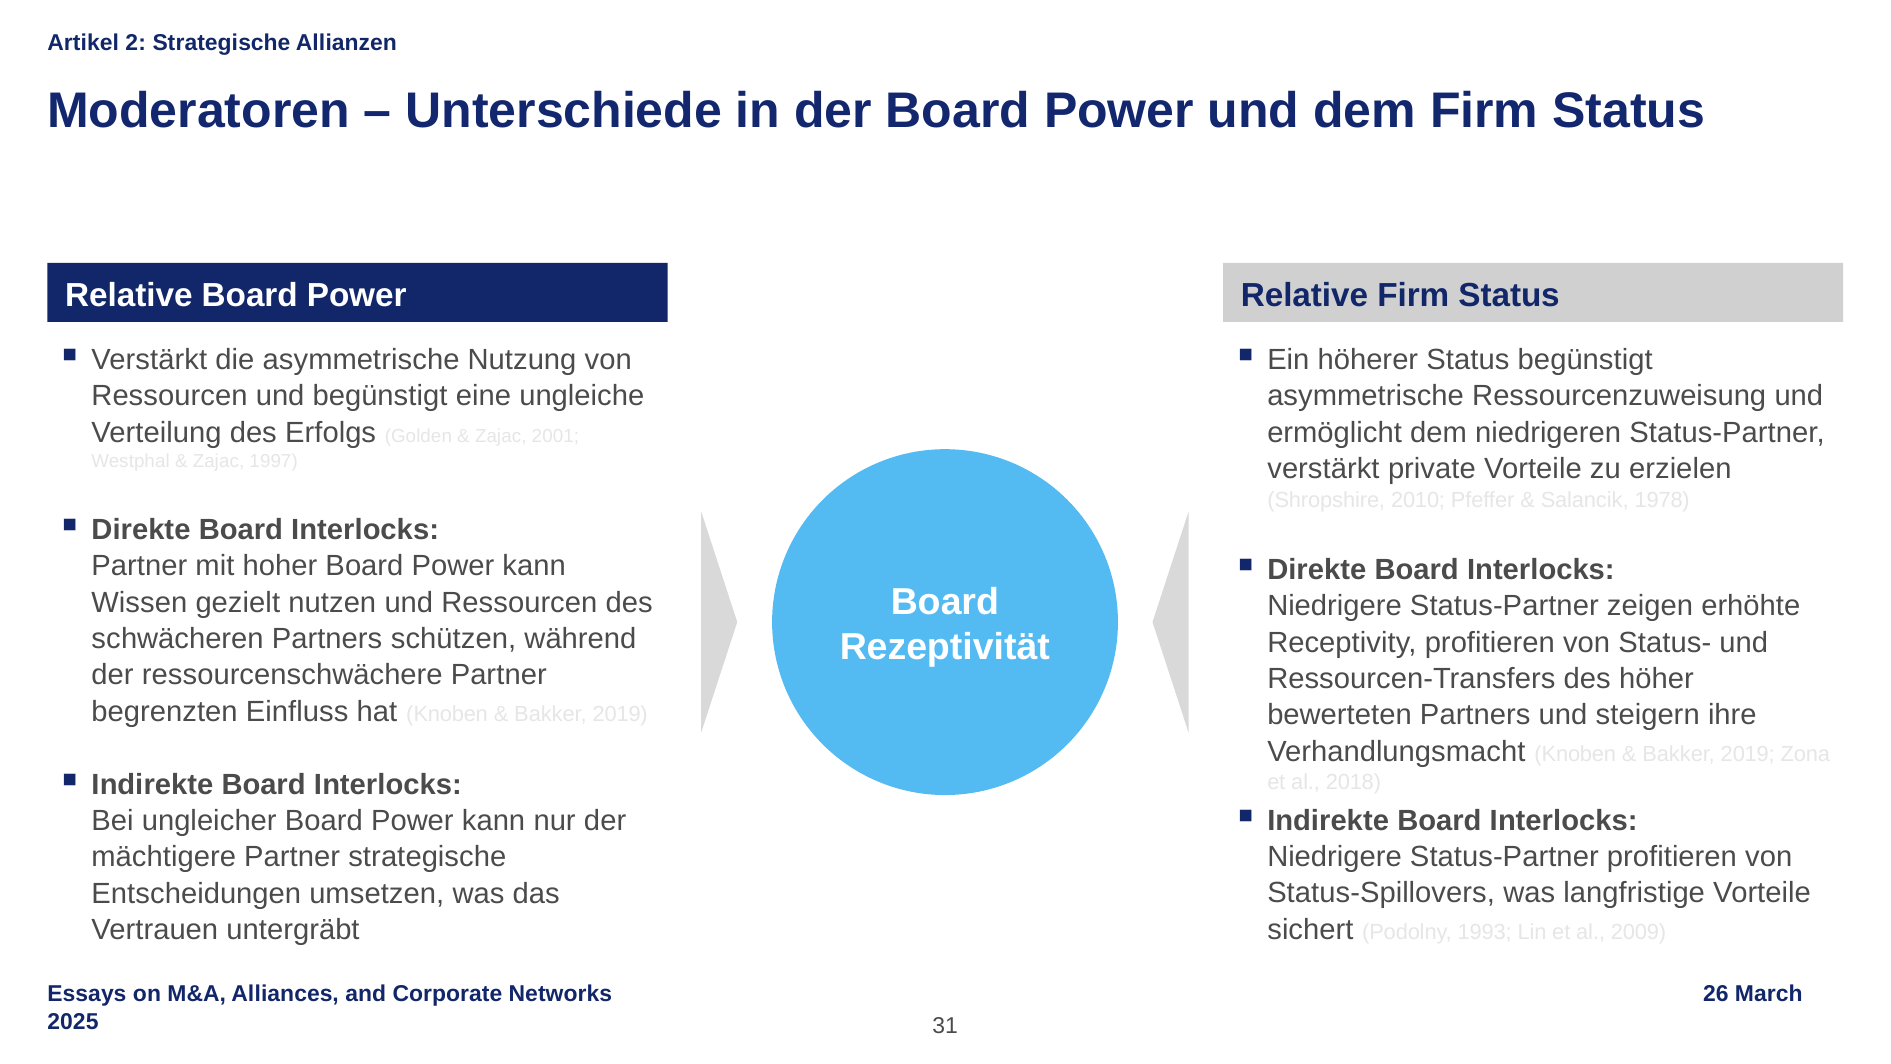

Artikel 2: Strategische Allianzen
Moderatoren – Unterschiede in der Board Power und dem Firm Status

Relative Board Power
Relative Firm Status
Verstärkt die asymmetrische Nutzung von Ressourcen und begünstigt eine ungleiche Verteilung des Erfolgs (Golden & Zajac, 2001; Westphal & Zajac, 1997)
Direkte Board Interlocks:
Partner mit hoher Board Power kann Wissen gezielt nutzen und Ressourcen des schwächeren Partners schützen, während der ressourcenschwächere Partner begrenzten Einfluss hat (Knoben & Bakker, 2019)
Ein höherer Status begünstigt asymmetrische Ressourcenzuweisung und ermöglicht dem niedrigeren Status-Partner, verstärkt private Vorteile zu erzielen (Shropshire, 2010; Pfeffer & Salancik, 1978)
Direkte Board Interlocks:
Niedrigere Status-Partner zeigen erhöhte Receptivity, profitieren von Status- und Ressourcen-Transfers des höher bewerteten Partners und steigern ihre Verhandlungsmacht (Knoben & Bakker, 2019; Zona et al., 2018)
Board
Rezeptivität

Indirekte Board Interlocks:
Bei ungleicher Board Power kann nur der mächtigere Partner strategische Entscheidungen umsetzen, was das Vertrauen untergräbt
Indirekte Board Interlocks:
Niedrigere Status-Partner profitieren von Status-Spillovers, was langfristige Vorteile sichert (Podolny, 1993; Lin et al., 2009)